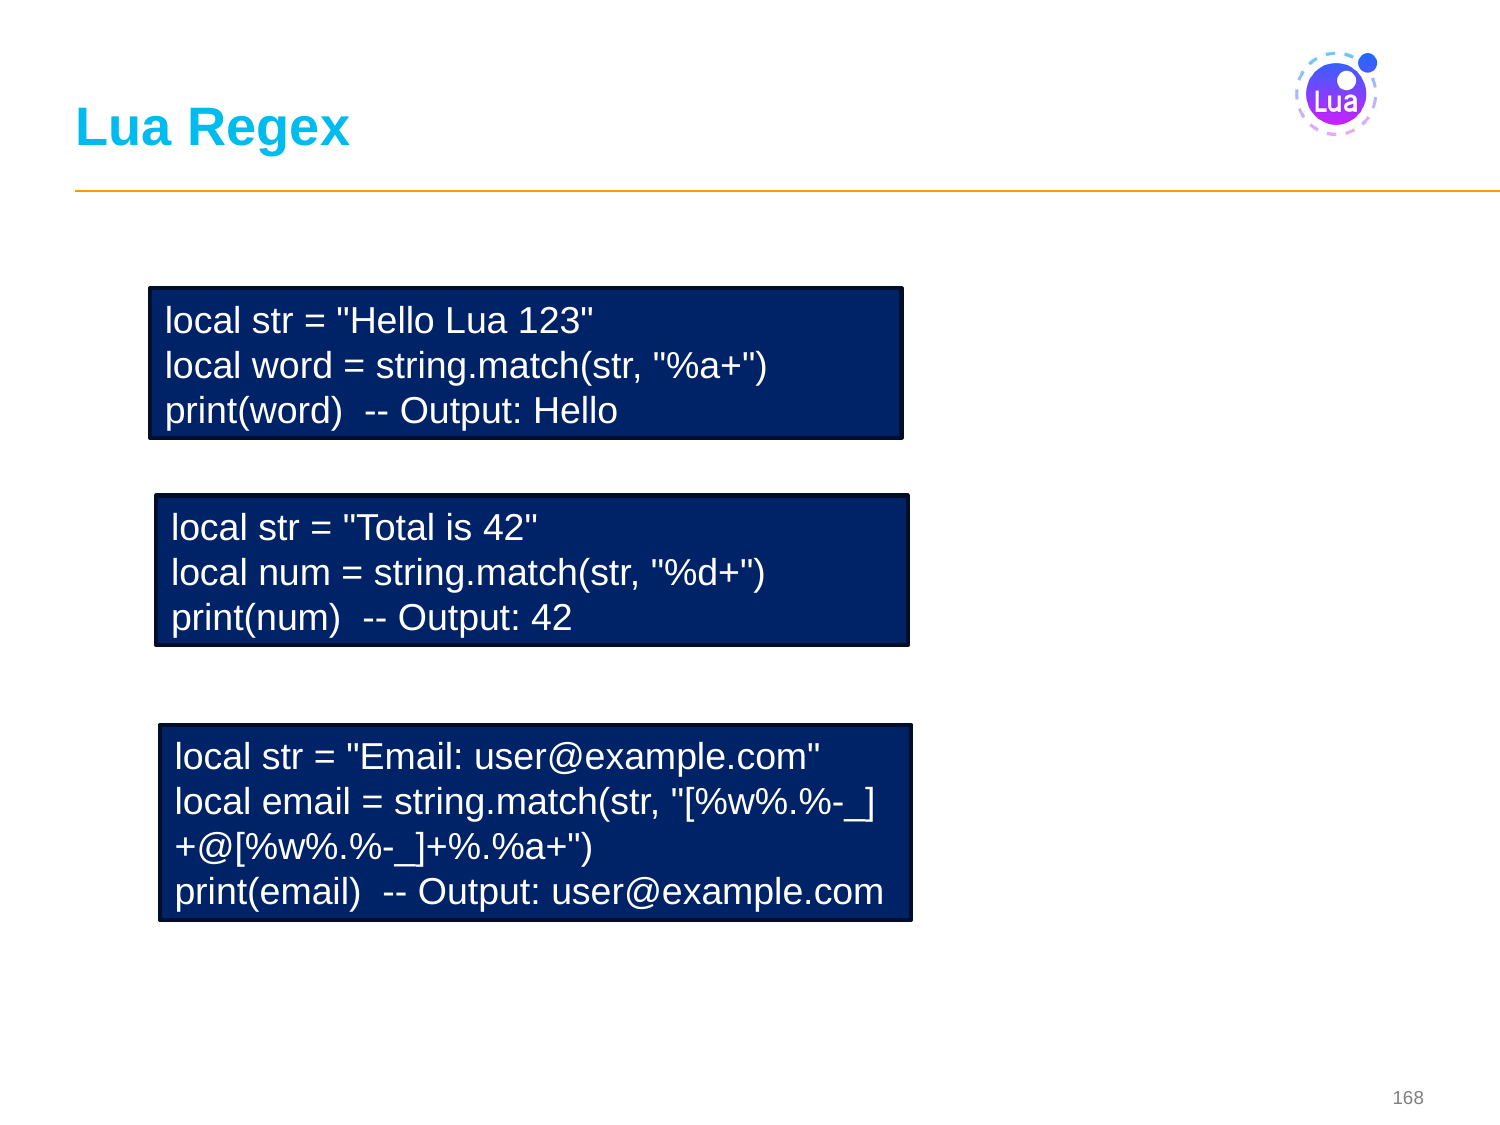

# Lua Regex
local str = "Hello Lua 123"
local word = string.match(str, "%a+")
print(word)  -- Output: Hello
local str = "Total is 42"
local num = string.match(str, "%d+")
print(num)  -- Output: 42
local str = "Email: user@example.com"
local email = string.match(str, "[%w%.%-_]+@[%w%.%-_]+%.%a+")
print(email)  -- Output: user@example.com